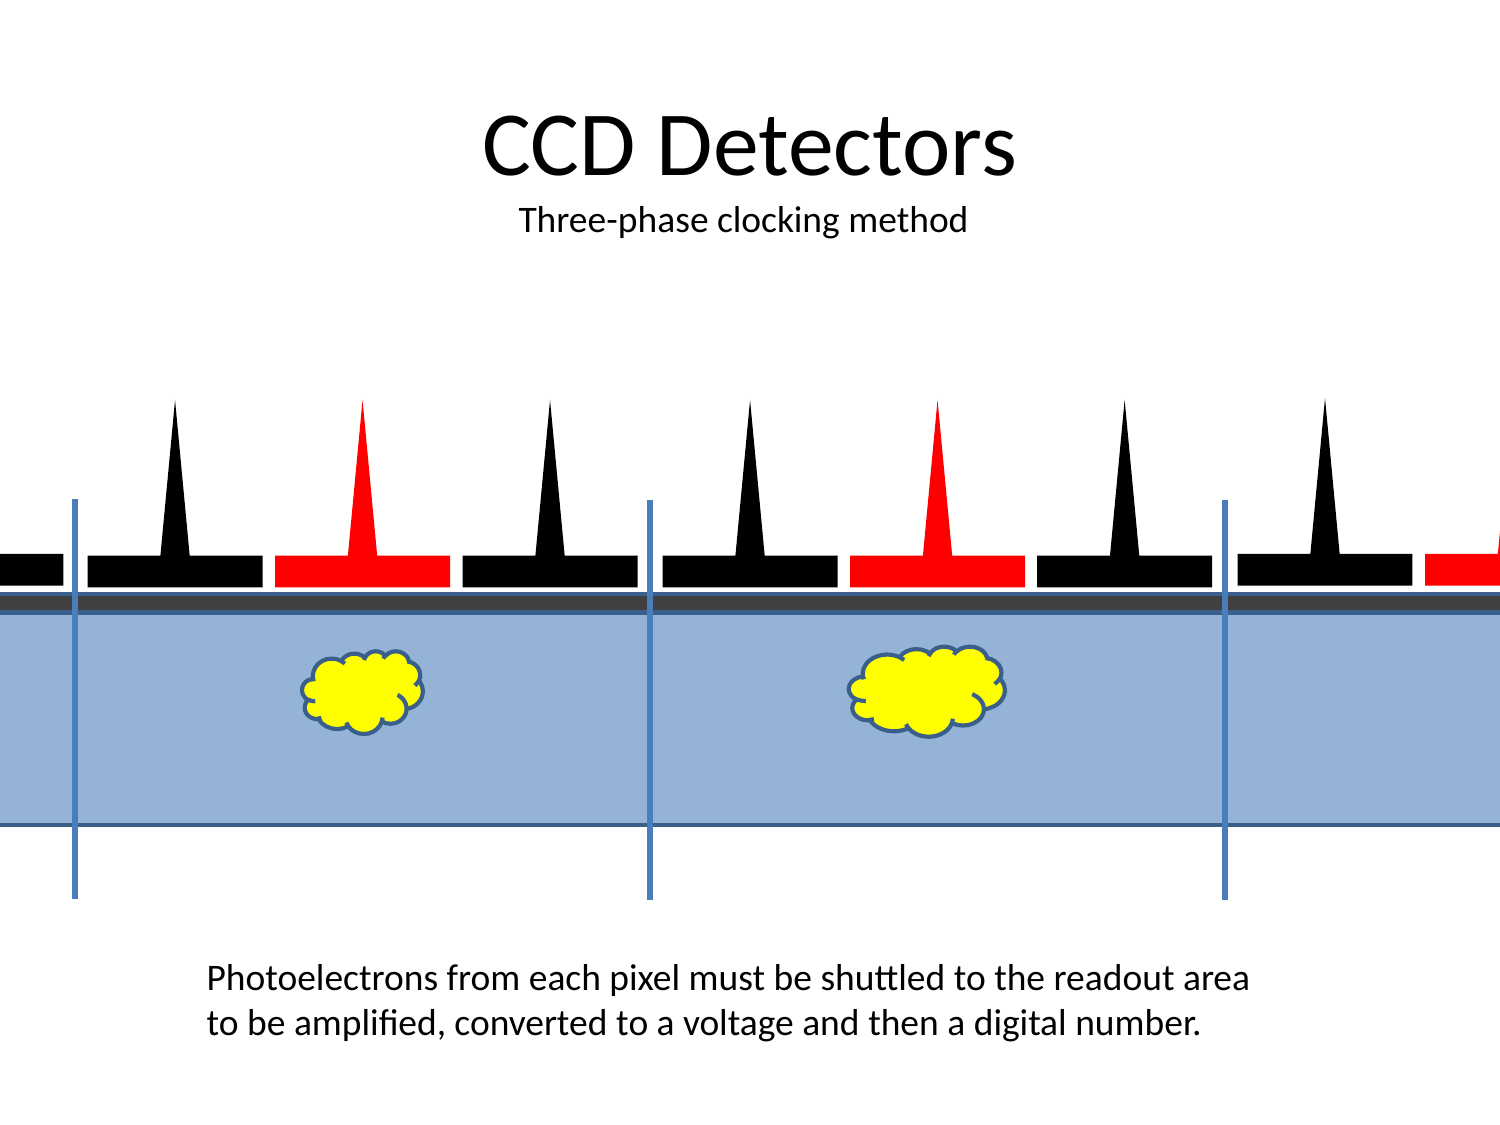

# CCD Detectors
Three-phase clocking method

Photoelectrons from each pixel must be shuttled to the readout area to be amplified, converted to a voltage and then a digital number.